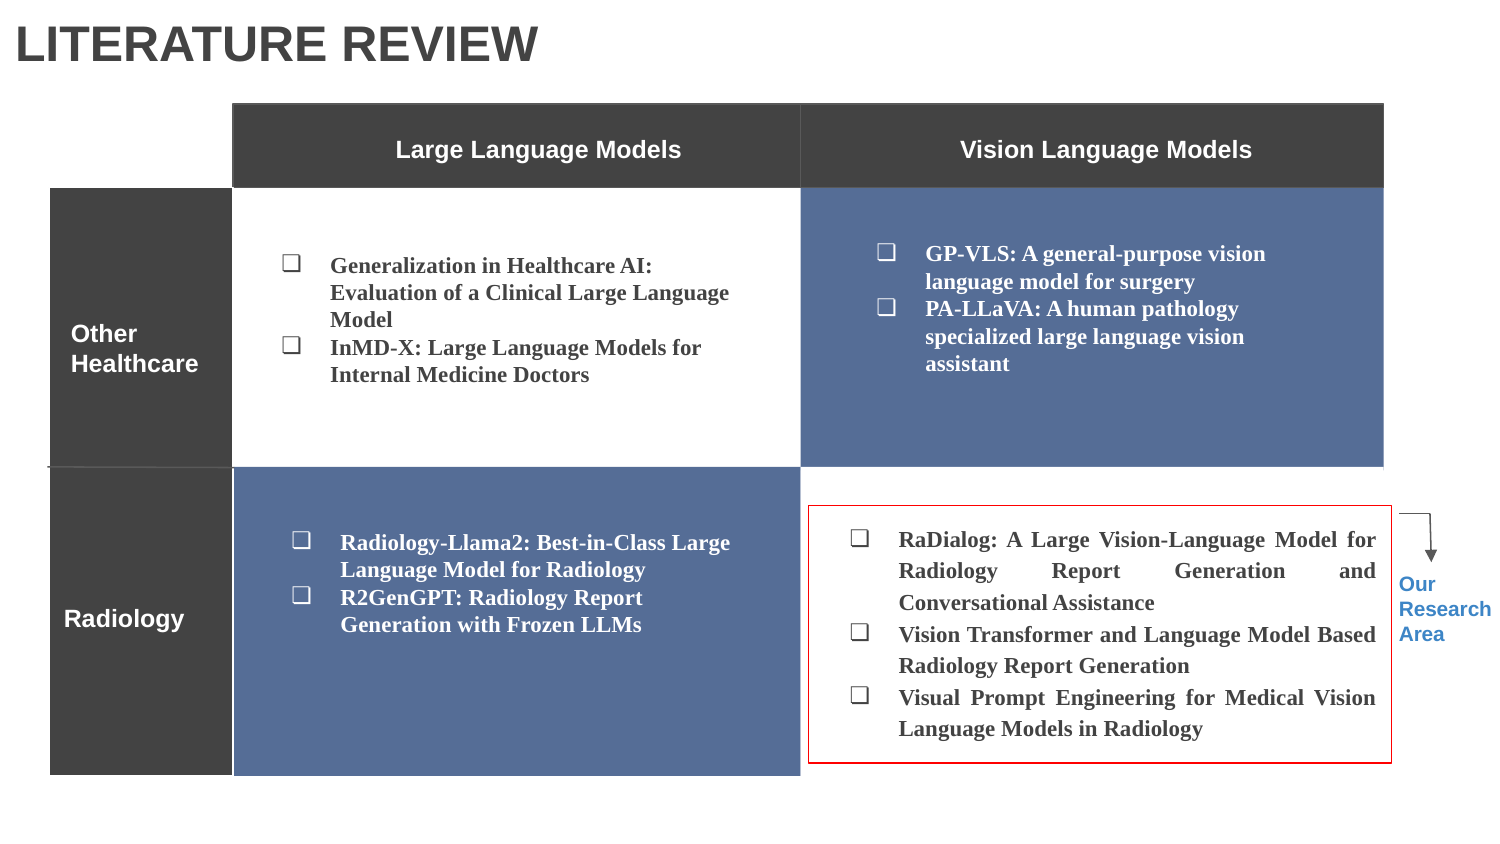

LITERATURE REVIEW

Large Language Models
Vision Language Models

GP-VLS: A general-purpose vision language model for surgery
PA-LLaVA: A human pathology specialized large language vision assistant

Generalization in Healthcare AI: Evaluation of a Clinical Large Language Model
InMD-X: Large Language Models for Internal Medicine Doctors

Other Healthcare

Radiology-Llama2: Best-in-Class Large Language Model for Radiology
R2GenGPT: Radiology Report Generation with Frozen LLMs
RaDialog: A Large Vision-Language Model for Radiology Report Generation and Conversational Assistance
Vision Transformer and Language Model Based Radiology Report Generation
Visual Prompt Engineering for Medical Vision Language Models in Radiology

Our Research Area
Radiology